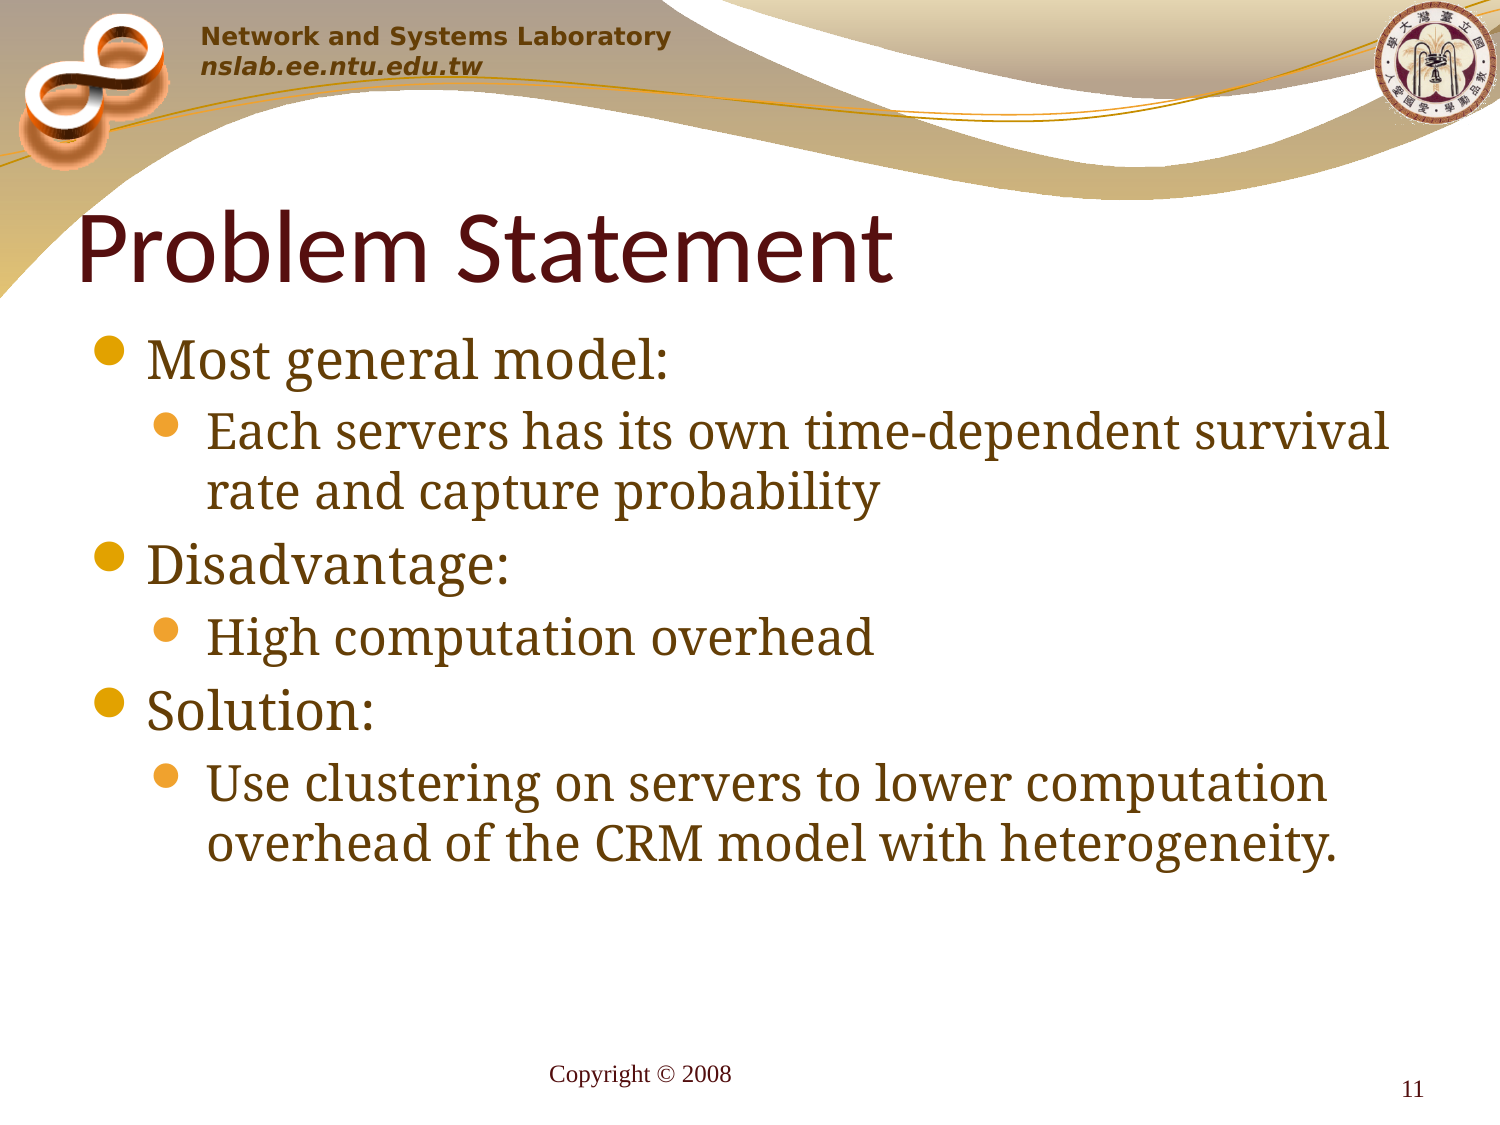

# Problem Statement
Most general model:
Each servers has its own time-dependent survival rate and capture probability
Disadvantage:
High computation overhead
Solution:
Use clustering on servers to lower computation overhead of the CRM model with heterogeneity.
Copyright © 2008
11